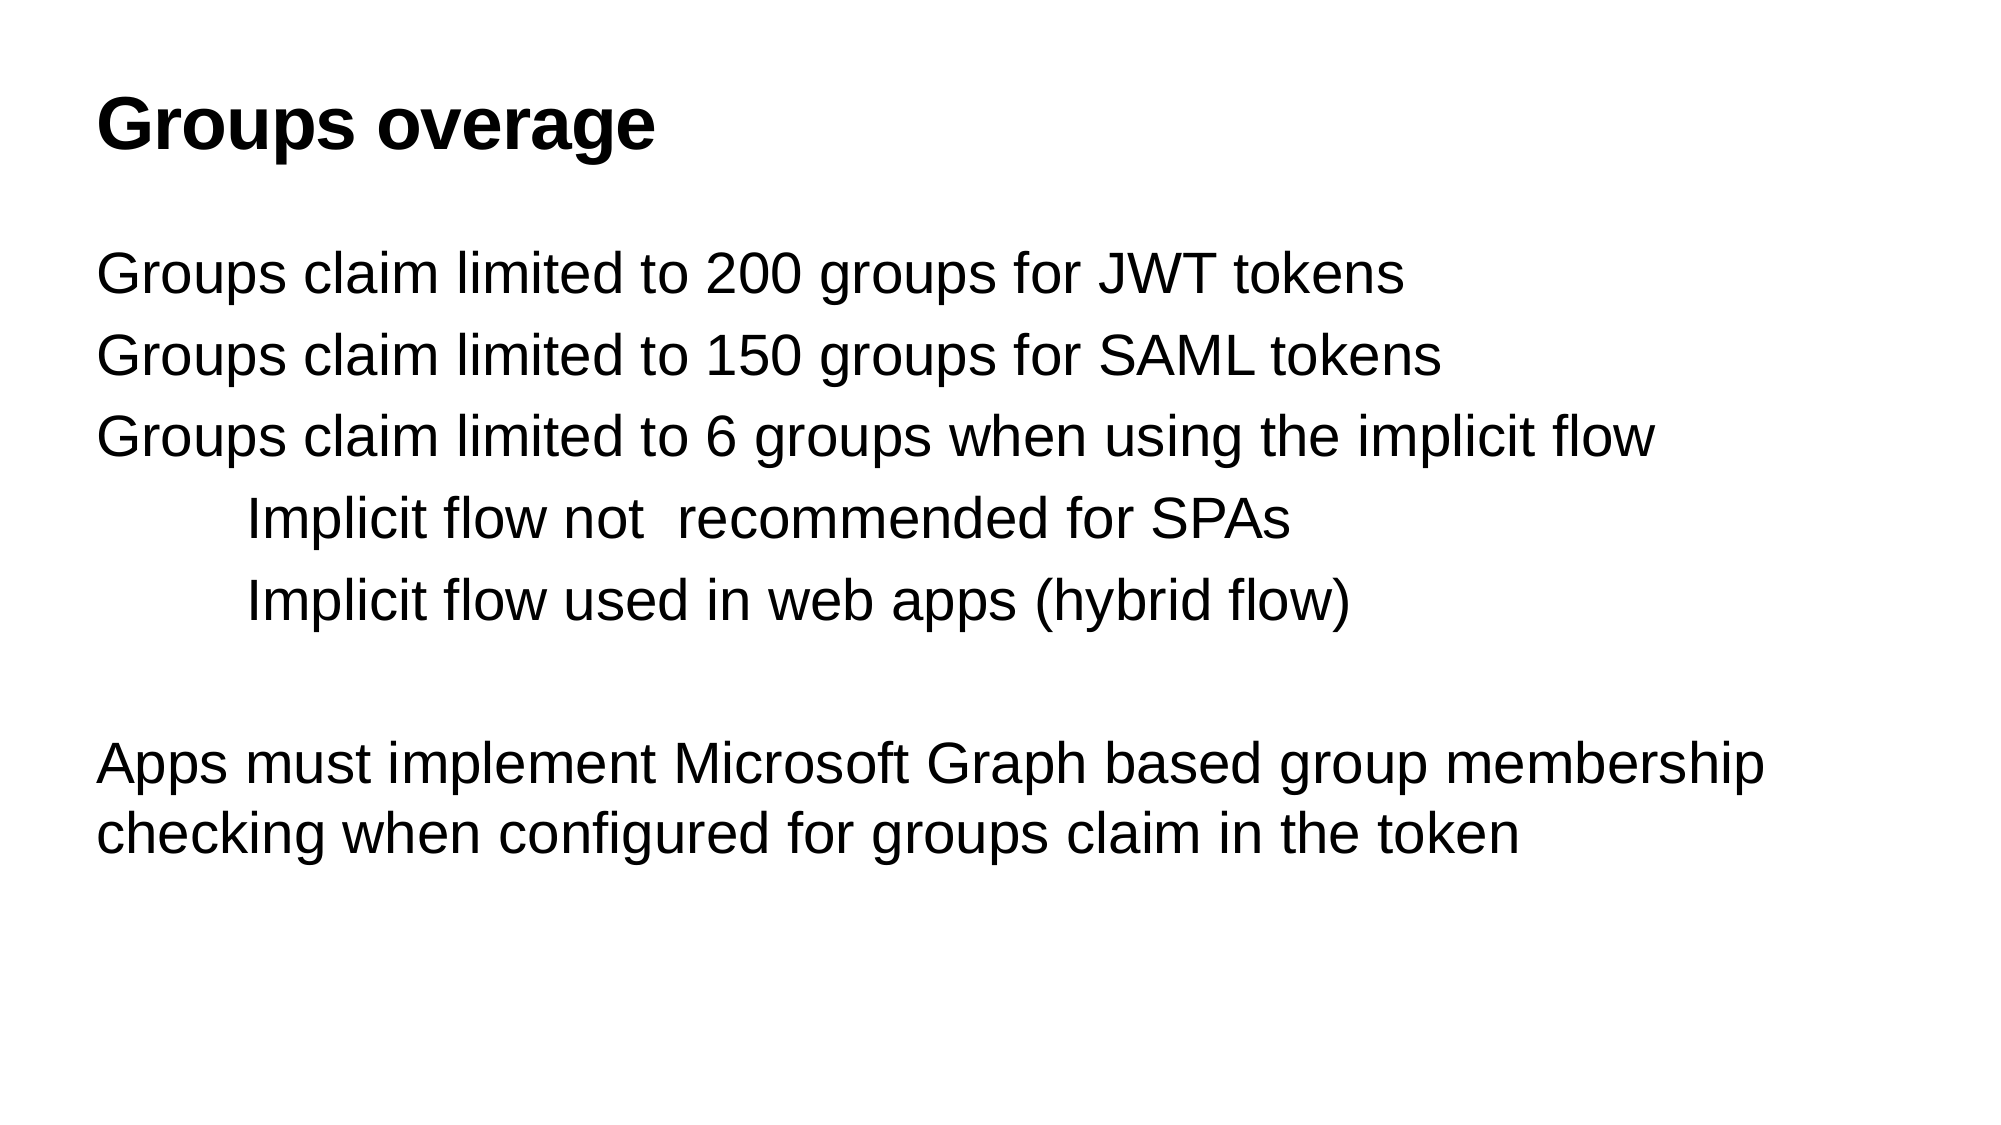

# Groups overage
Groups claim limited to 200 groups for JWT tokens
Groups claim limited to 150 groups for SAML tokens
Groups claim limited to 6 groups when using the implicit flow
	Implicit flow not  recommended for SPAs
	Implicit flow used in web apps (hybrid flow)

Apps must implement Microsoft Graph based group membership checking when configured for groups claim in the token